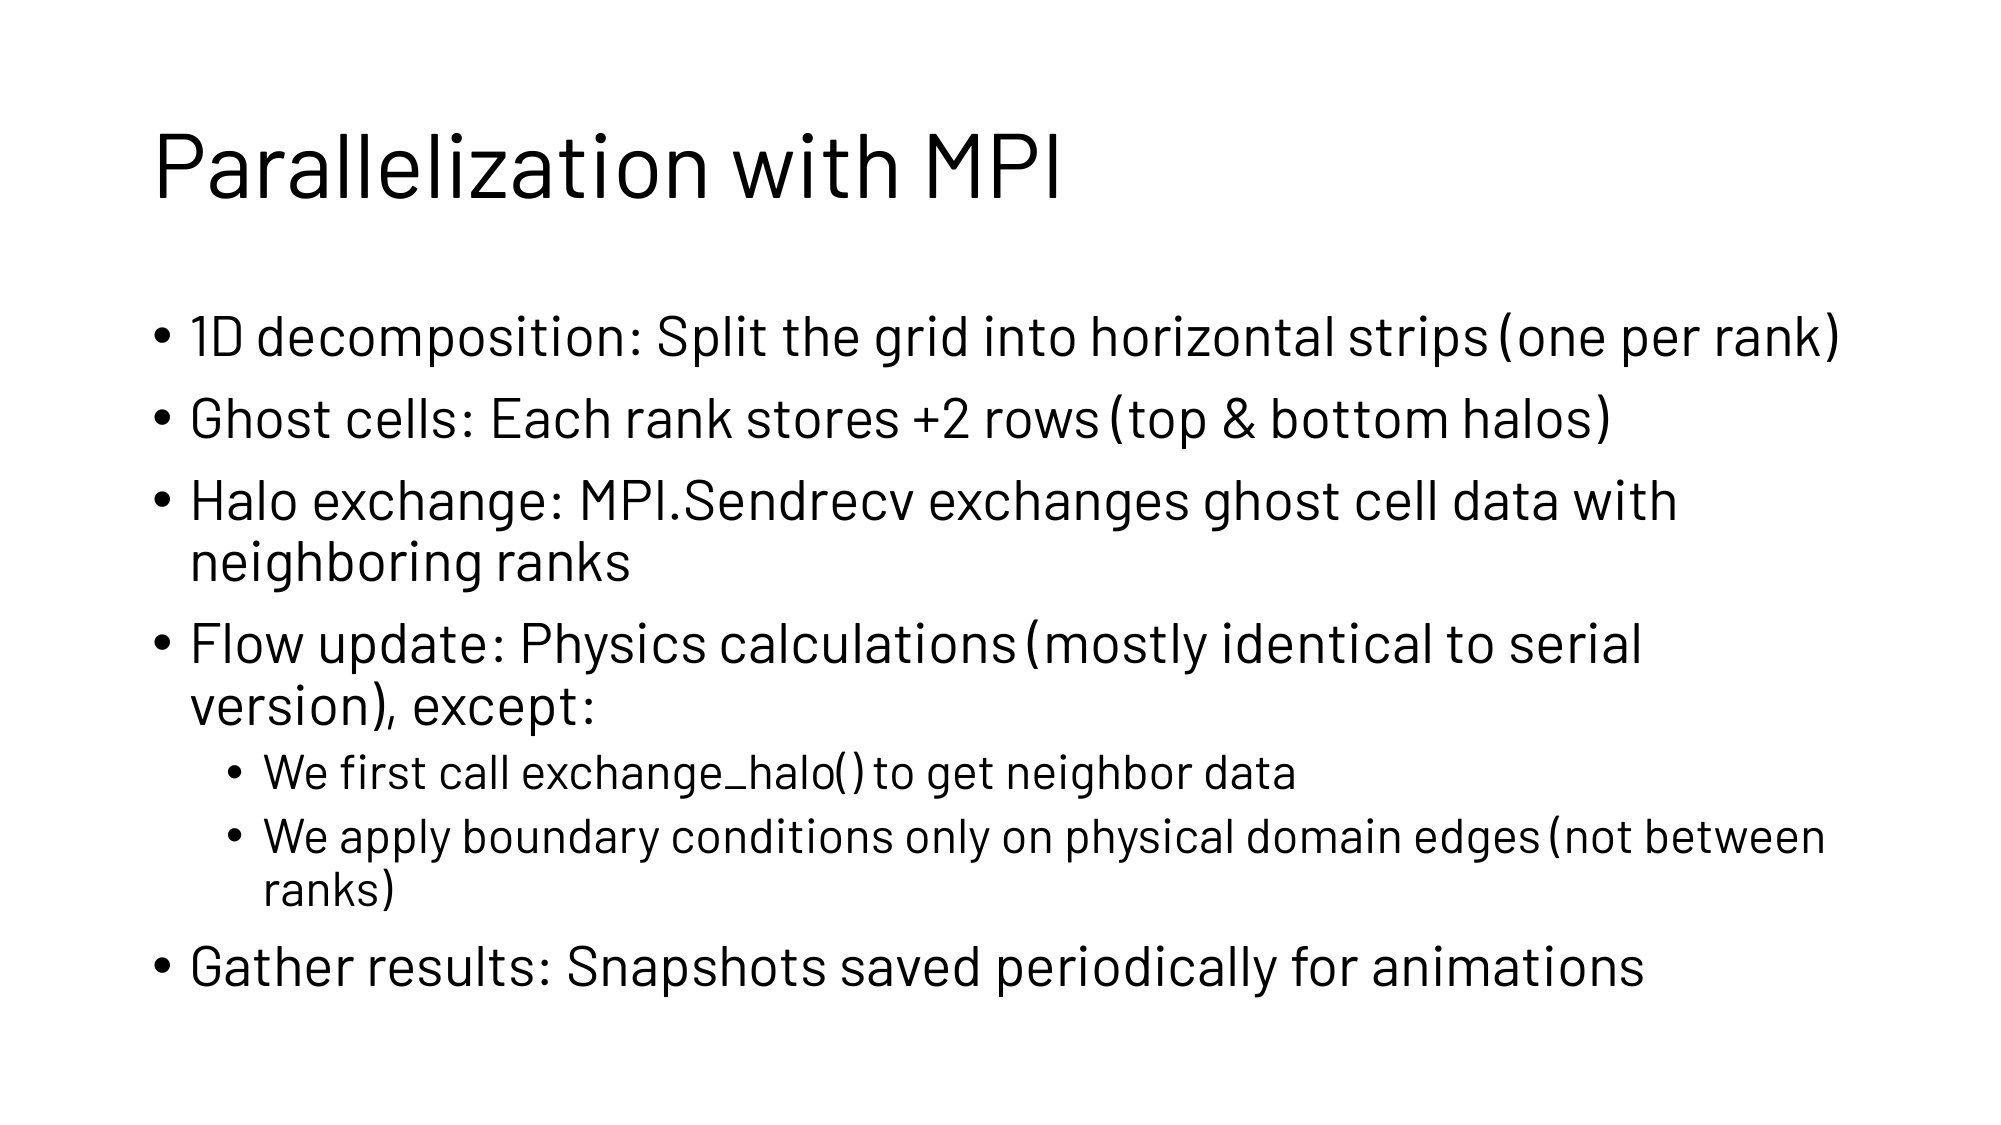

# Parallelization with MPI
1D decomposition: Split the grid into horizontal strips (one per rank)
Ghost cells: Each rank stores +2 rows (top & bottom halos)
Halo exchange: MPI.Sendrecv exchanges ghost cell data with neighboring ranks
Flow update: Physics calculations (mostly identical to serial version), except:
We first call exchange_halo() to get neighbor data
We apply boundary conditions only on physical domain edges (not between ranks)
Gather results: Snapshots saved periodically for animations